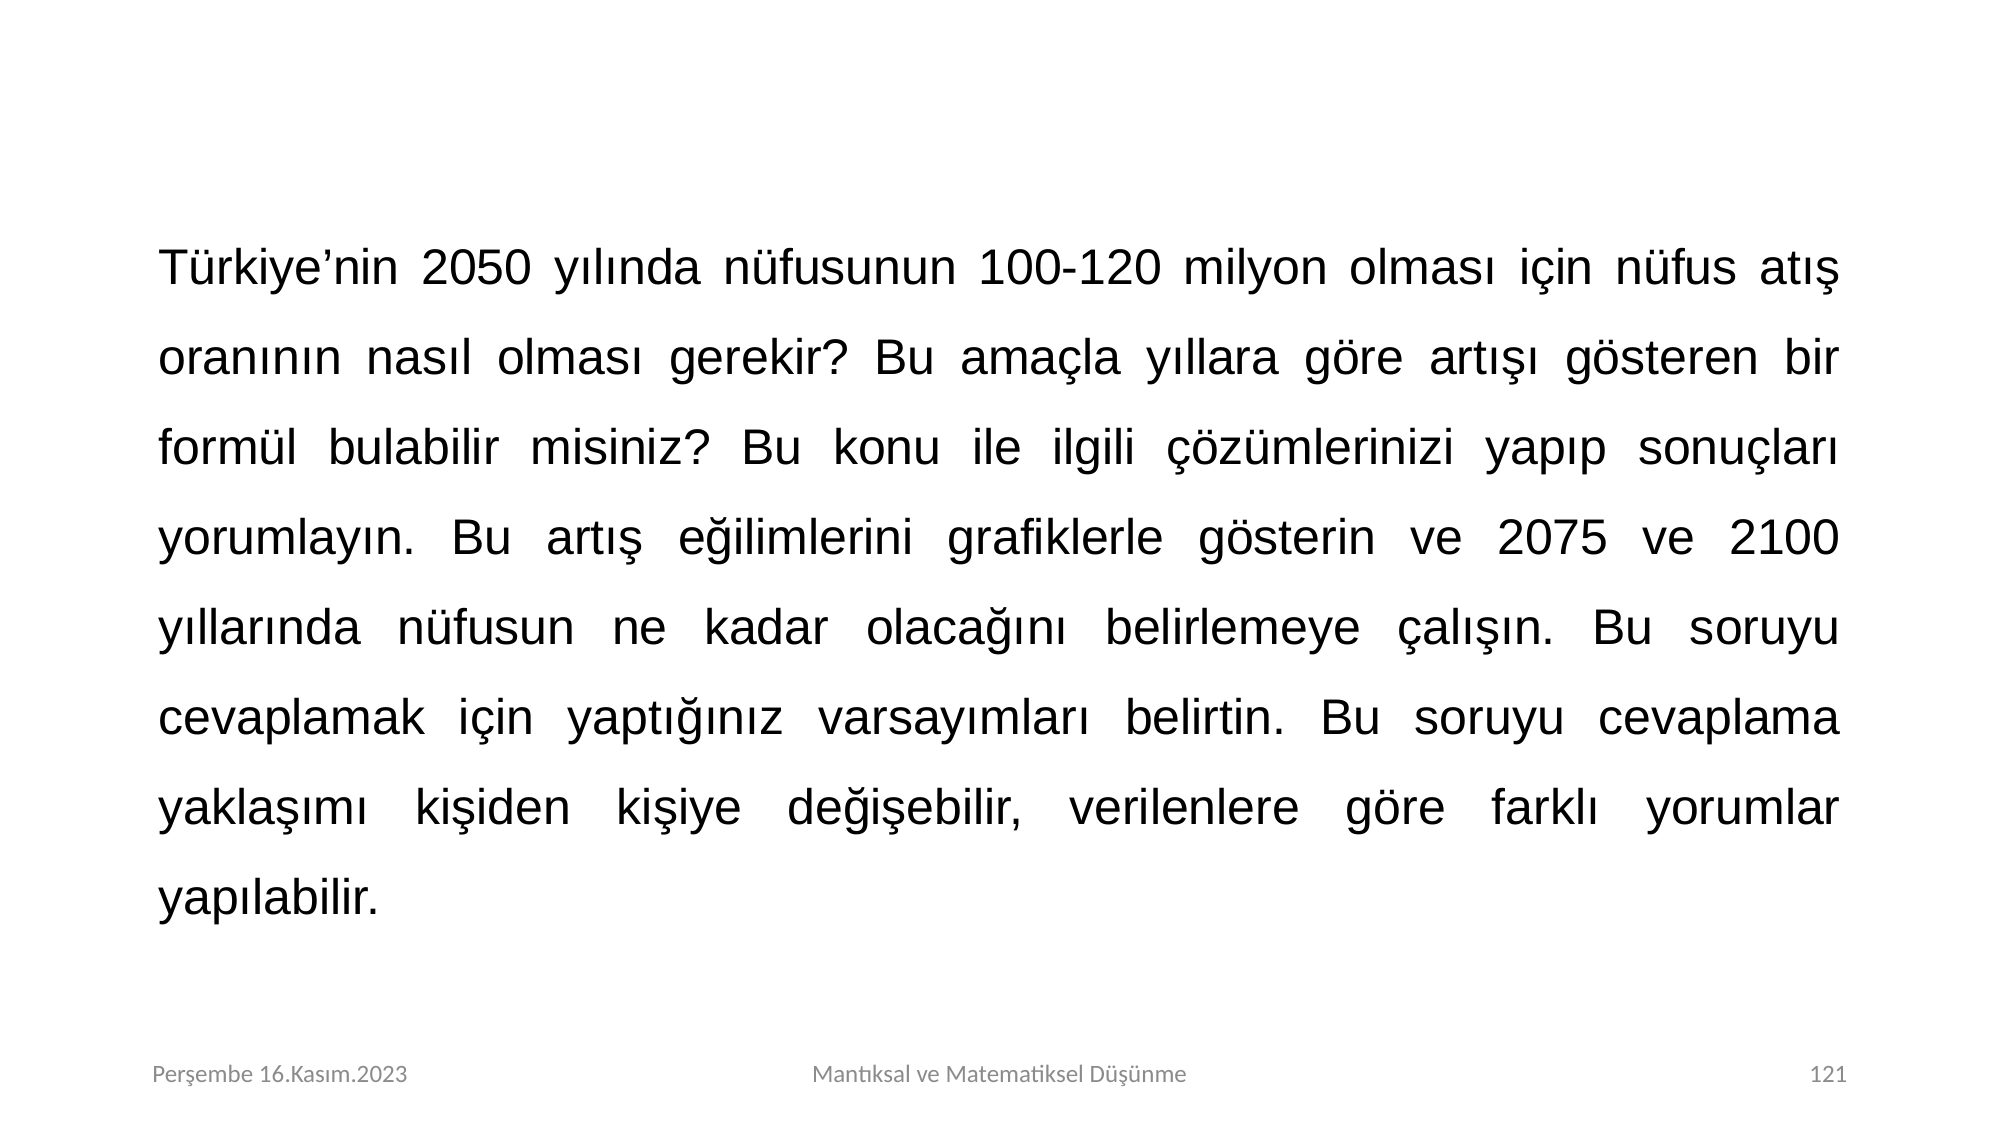

Türkiye’nin 2050 yılında nüfusunun 100-120 milyon olması için nüfus atış oranının nasıl olması gerekir? Bu amaçla yıllara göre artışı gösteren bir formül bulabilir misiniz? Bu konu ile ilgili çözümlerinizi yapıp sonuçları yorumlayın. Bu artış eğilimlerini grafiklerle gösterin ve 2075 ve 2100 yıllarında nüfusun ne kadar olacağını belirlemeye çalışın. Bu soruyu cevaplamak için yaptığınız varsayımları belirtin. Bu soruyu cevaplama yaklaşımı kişiden kişiye değişebilir, verilenlere göre farklı yorumlar yapılabilir.
# Perşembe 16.Kasım.2023
Mantıksal ve Matematiksel Düşünme
121